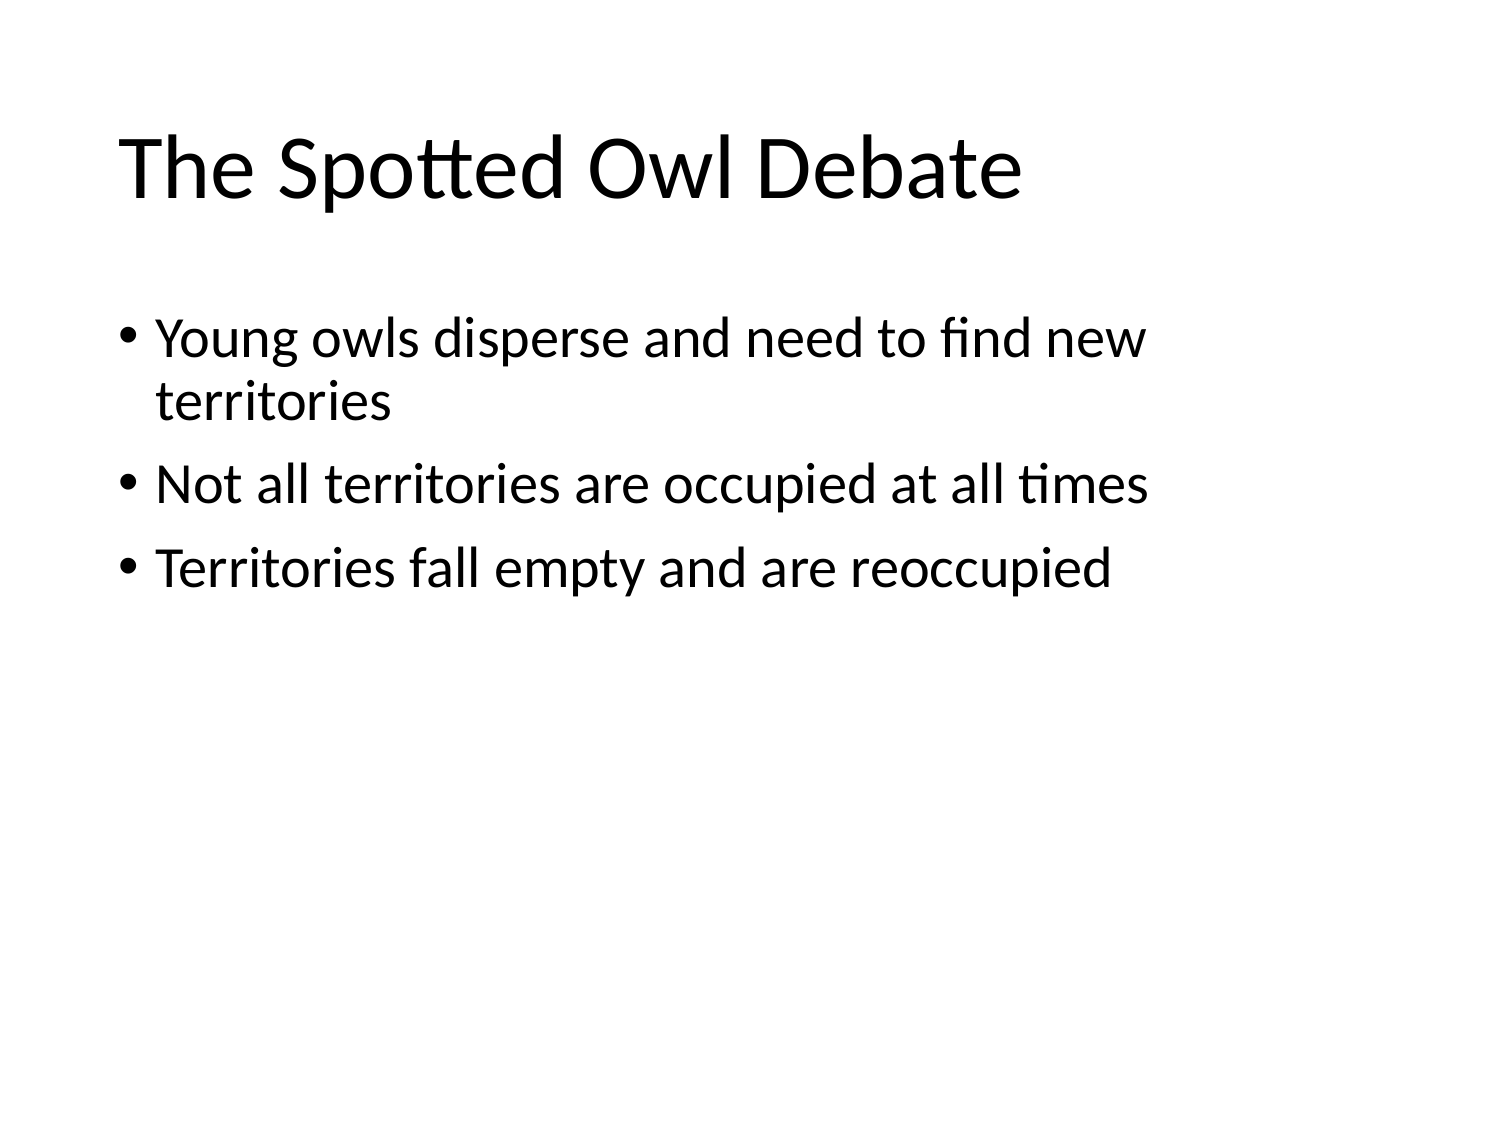

# The Spotted Owl Debate
Young owls disperse and need to find new territories
Not all territories are occupied at all times
Territories fall empty and are reoccupied